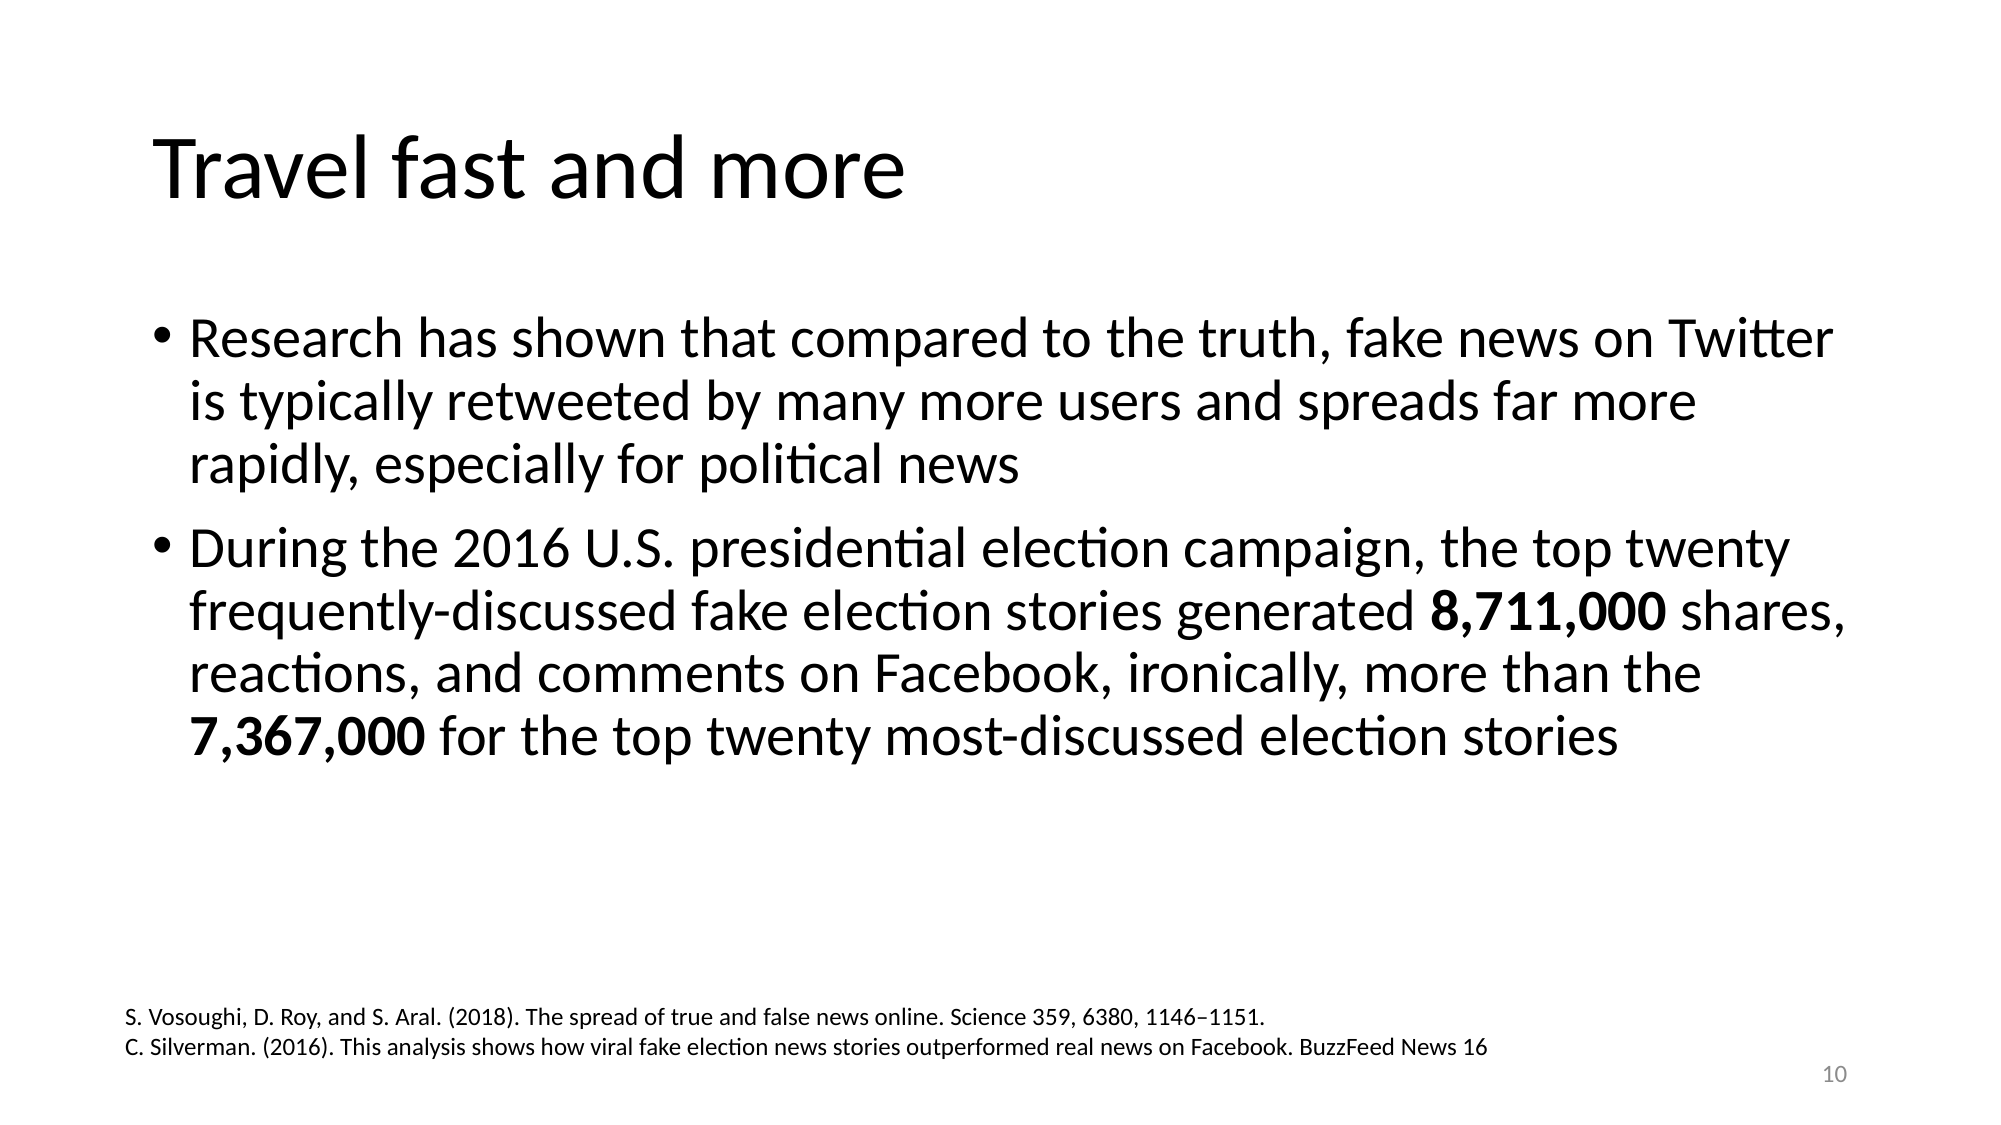

# Travel fast and more
Research has shown that compared to the truth, fake news on Twitter is typically retweeted by many more users and spreads far more rapidly, especially for political news
During the 2016 U.S. presidential election campaign, the top twenty frequently-discussed fake election stories generated 8,711,000 shares, reactions, and comments on Facebook, ironically, more than the 7,367,000 for the top twenty most-discussed election stories
S. Vosoughi, D. Roy, and S. Aral. (2018). The spread of true and false news online. Science 359, 6380, 1146–1151.
C. Silverman. (2016). This analysis shows how viral fake election news stories outperformed real news on Facebook. BuzzFeed News 16

10